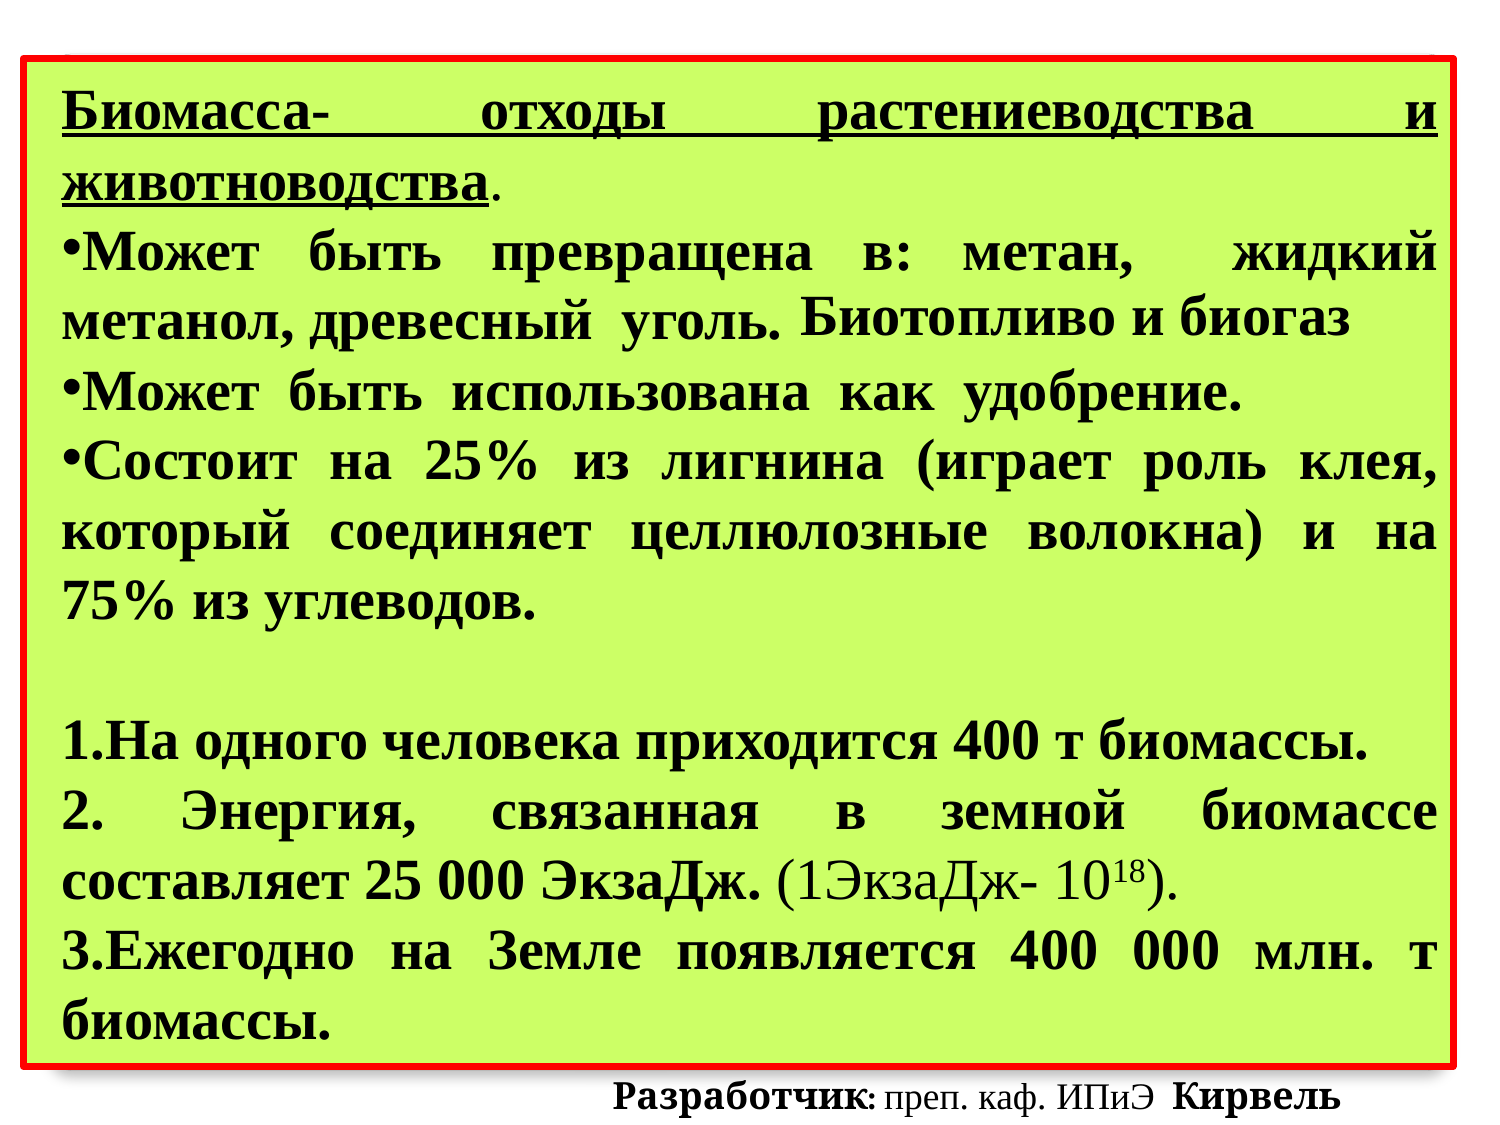

Биомасса- отходы растениеводства и животноводства.
Может быть превращена в: метан,  жидкий метанол, древесный  уголь.
Может  быть  использована  как  удобрение.
Состоит на 25% из лигнина (играет роль клея, который соединяет целлюлозные волокна) и на 75% из углеводов.

1.На одного человека приходится 400 т биомассы.
2. Энергия, связанная в земной биомассе составляет 25 000 ЭкзаДж. (1ЭкзаДж- 1018).
3.Ежегодно на Земле появляется 400 000 млн. т биомассы.

Биотопливо и биогаз
Разработчик: преп. каф. ИПиЭ  Кирвель П.И.